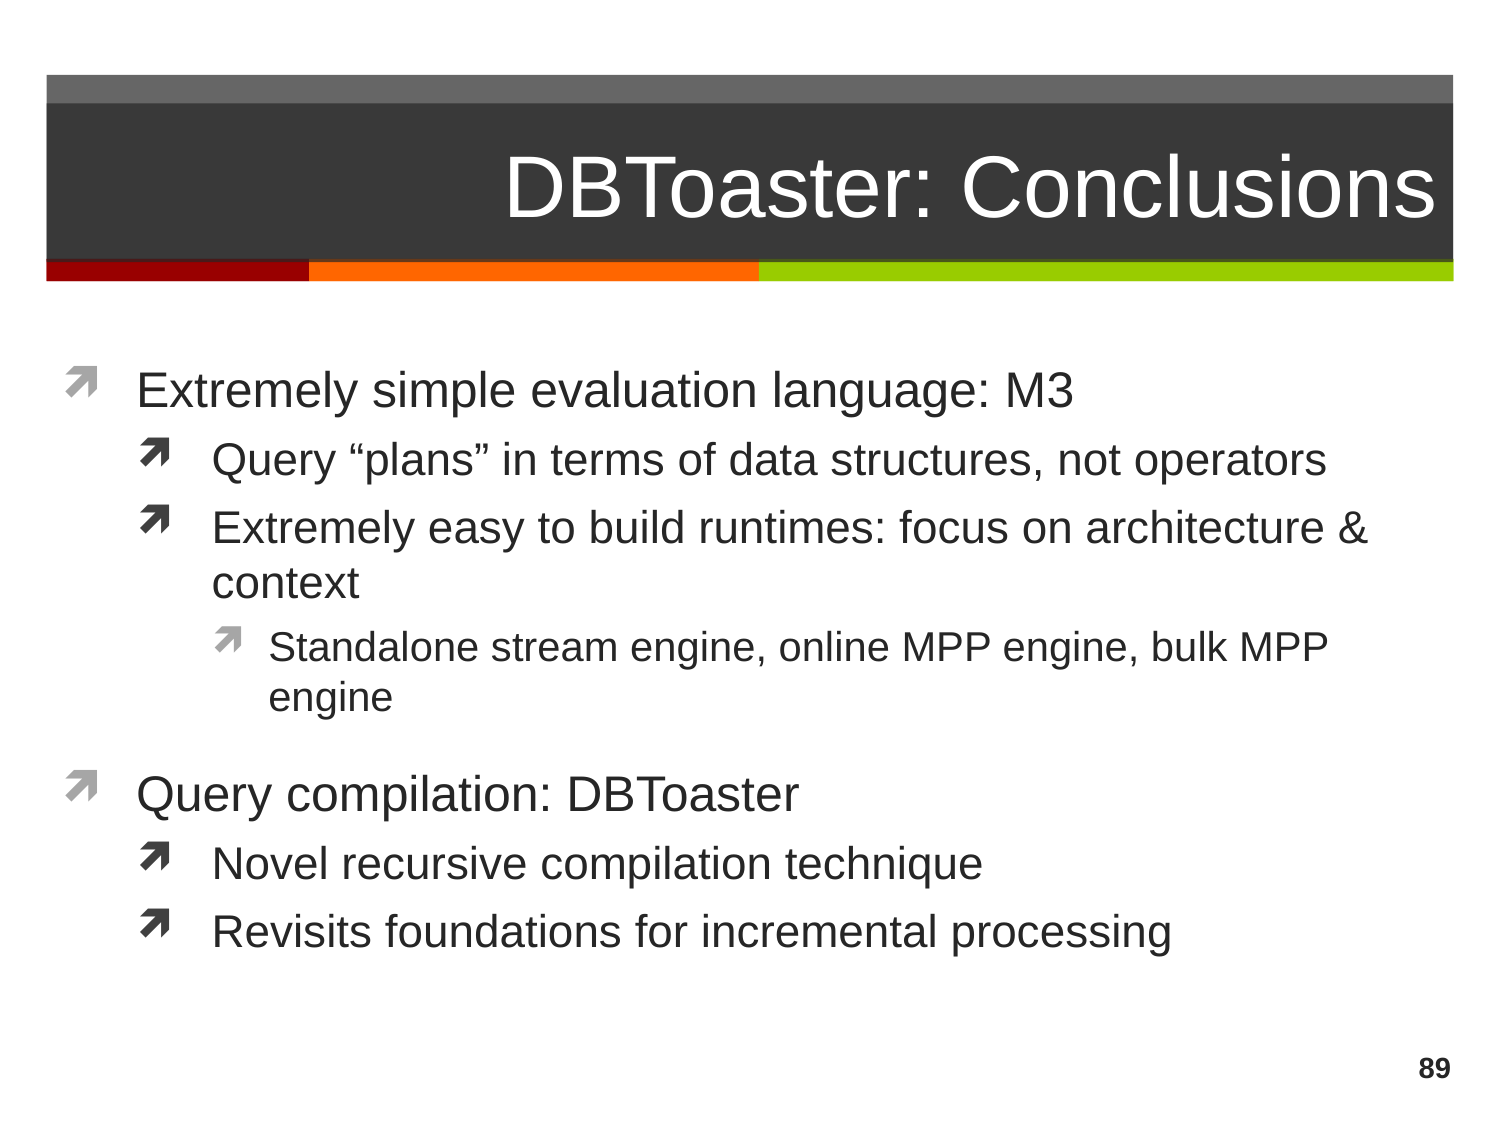

# DBToaster: Conclusions
Extremely simple evaluation language: M3
Query “plans” in terms of data structures, not operators
Extremely easy to build runtimes: focus on architecture & context
Standalone stream engine, online MPP engine, bulk MPP engine
Query compilation: DBToaster
Novel recursive compilation technique
Revisits foundations for incremental processing